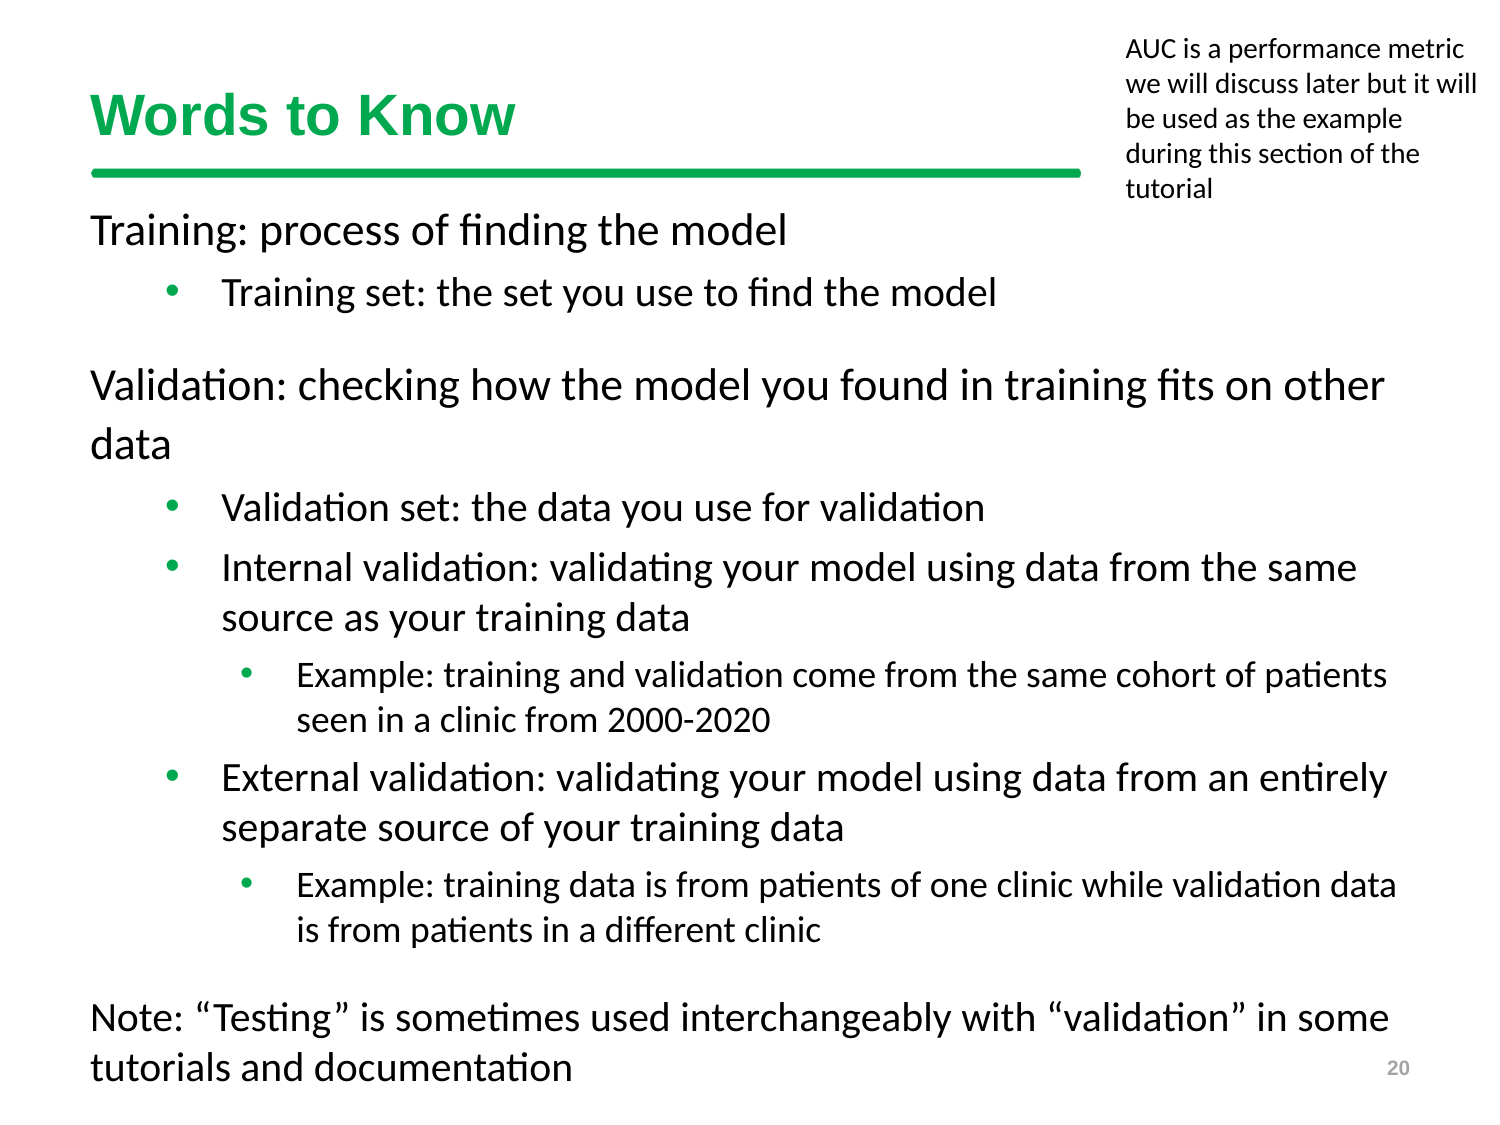

AUC is a performance metric we will discuss later but it will be used as the example during this section of the tutorial
# Words to Know
Training: process of finding the model
Training set: the set you use to find the model

Validation: checking how the model you found in training fits on other data
Validation set: the data you use for validation
Internal validation: validating your model using data from the same source as your training data
Example: training and validation come from the same cohort of patients seen in a clinic from 2000-2020
External validation: validating your model using data from an entirely separate source of your training data
Example: training data is from patients of one clinic while validation data is from patients in a different clinic

Note: “Testing” is sometimes used interchangeably with “validation” in some tutorials and documentation

20